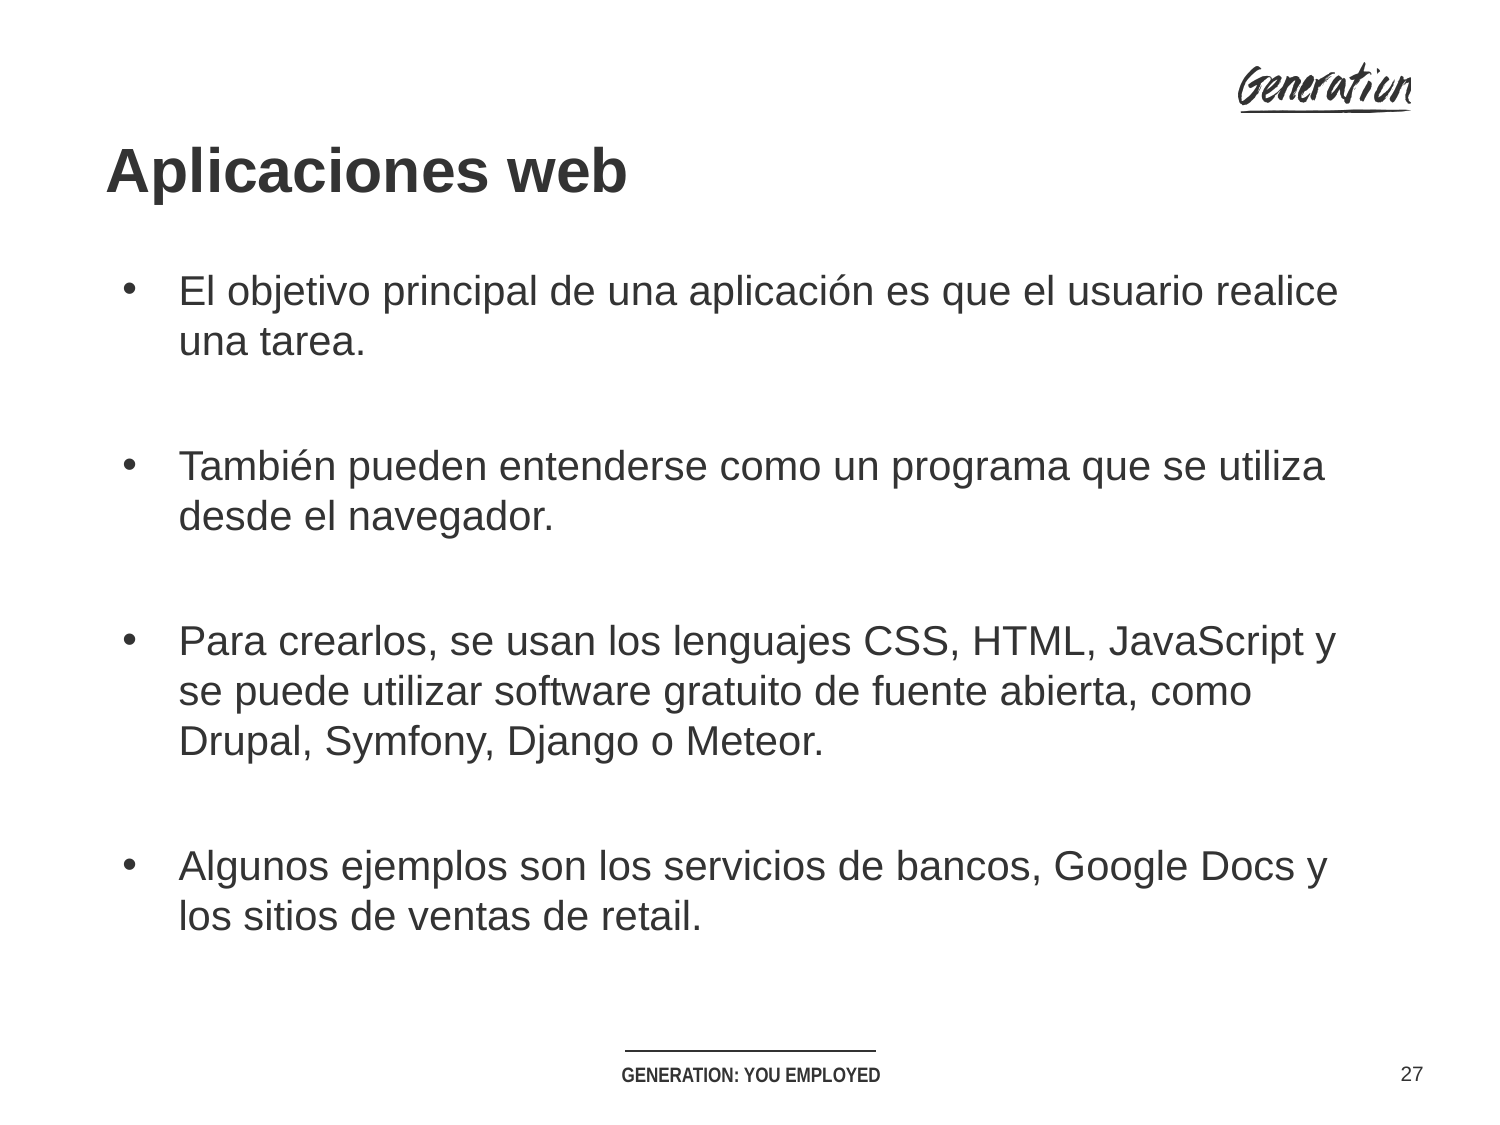

Aplicaciones web
El objetivo principal de una aplicación es que el usuario realice una tarea.

También pueden entenderse como un programa que se utiliza desde el navegador.

Para crearlos, se usan los lenguajes CSS, HTML, JavaScript y se puede utilizar software gratuito de fuente abierta, como Drupal, Symfony, Django o Meteor.

Algunos ejemplos son los servicios de bancos, Google Docs y los sitios de ventas de retail.